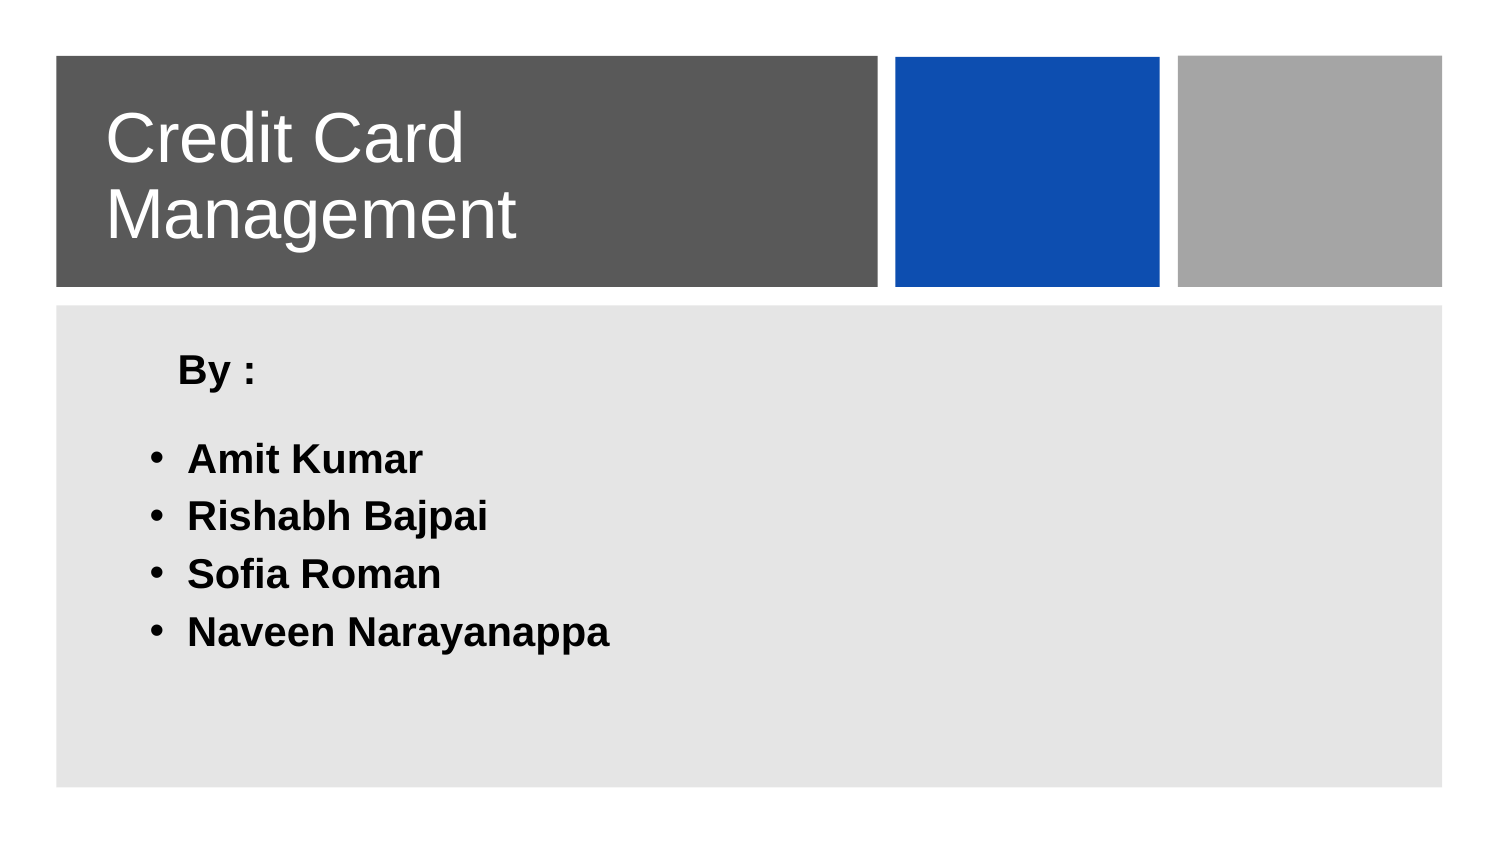

# Credit Card Management

By :
Amit Kumar
Rishabh Bajpai
Sofia Roman
Naveen Narayanappa